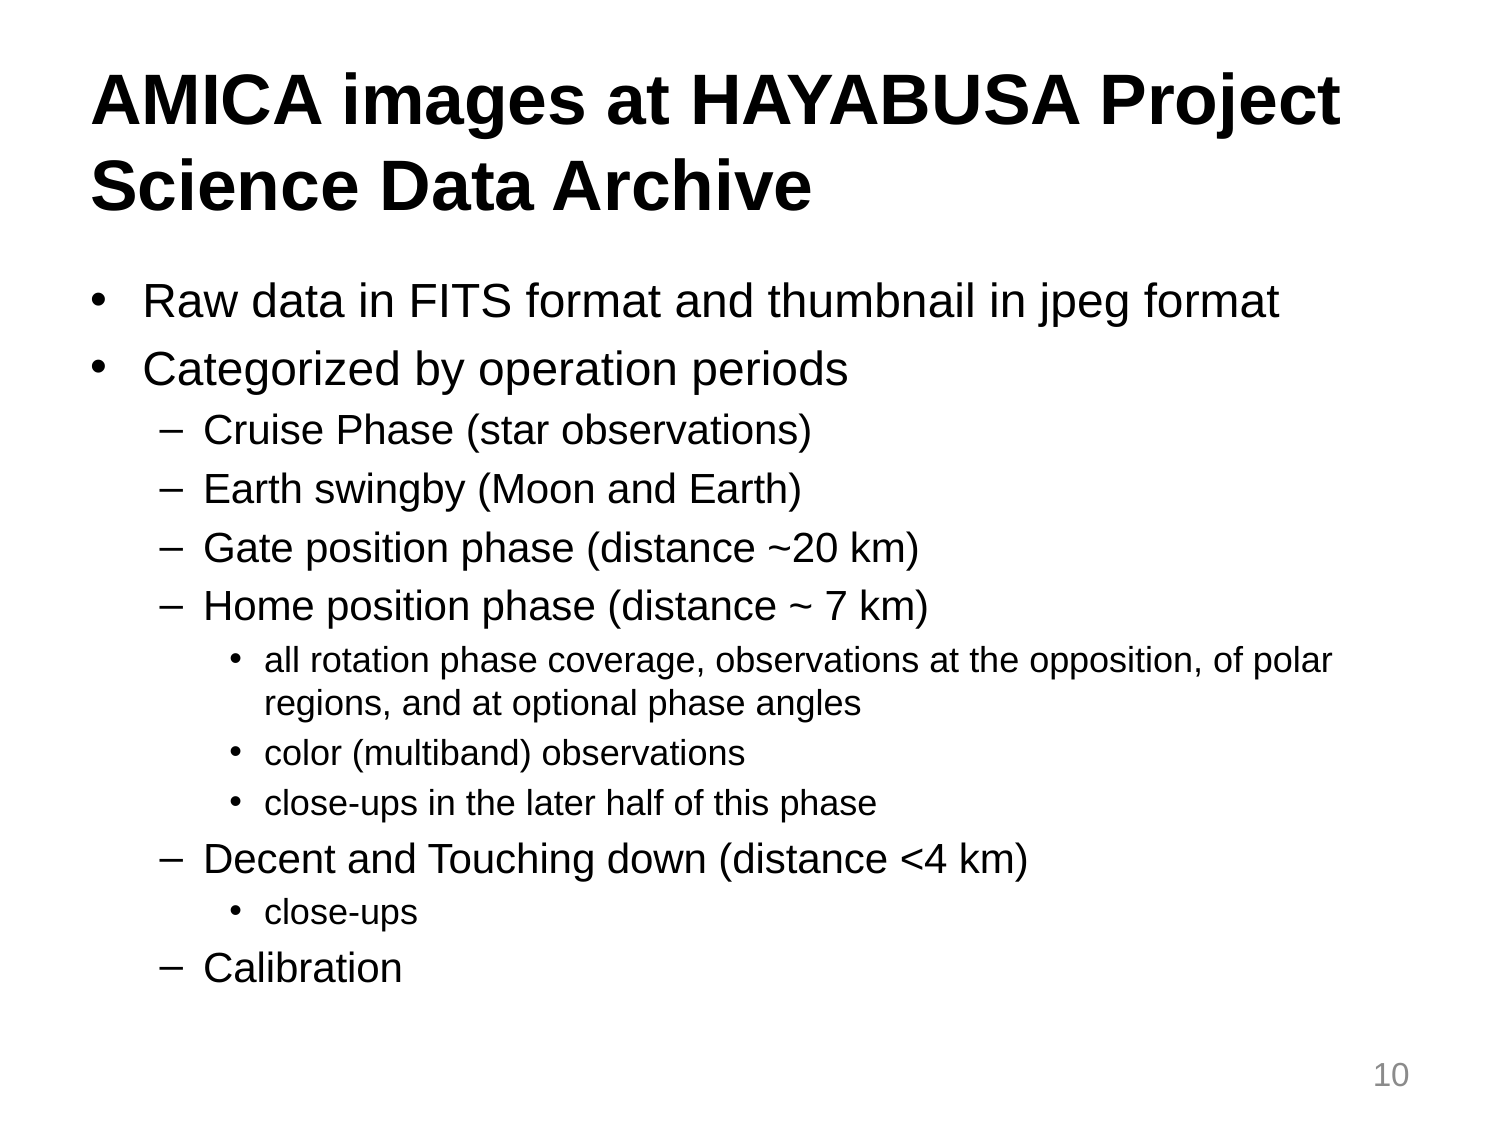

# AMICA images at HAYABUSA Project Science Data Archive
Raw data in FITS format and thumbnail in jpeg format
Categorized by operation periods
Cruise Phase (star observations)
Earth swingby (Moon and Earth)
Gate position phase (distance ~20 km)
Home position phase (distance ~ 7 km)
all rotation phase coverage, observations at the opposition, of polar regions, and at optional phase angles
color (multiband) observations
close-ups in the later half of this phase
Decent and Touching down (distance <4 km)
close-ups
Calibration
10